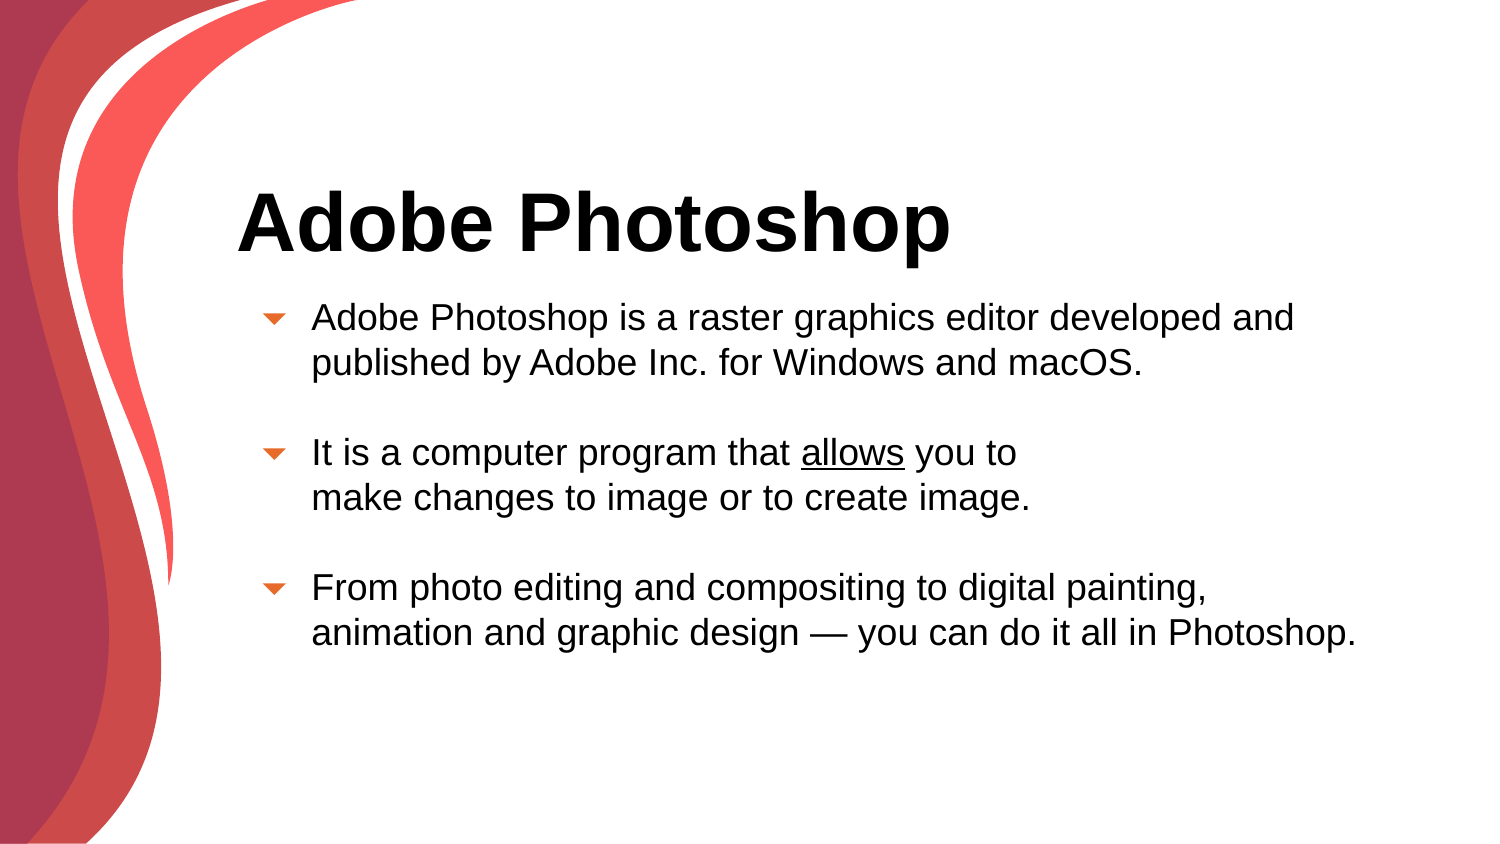

# Adobe Photoshop
Adobe Photoshop is a raster graphics editor developed and published by Adobe Inc. for Windows and macOS.

It is a computer program that allows you to make changes to image or to create image.

From photo editing and compositing to digital painting, animation and graphic design — you can do it all in Photoshop.

10